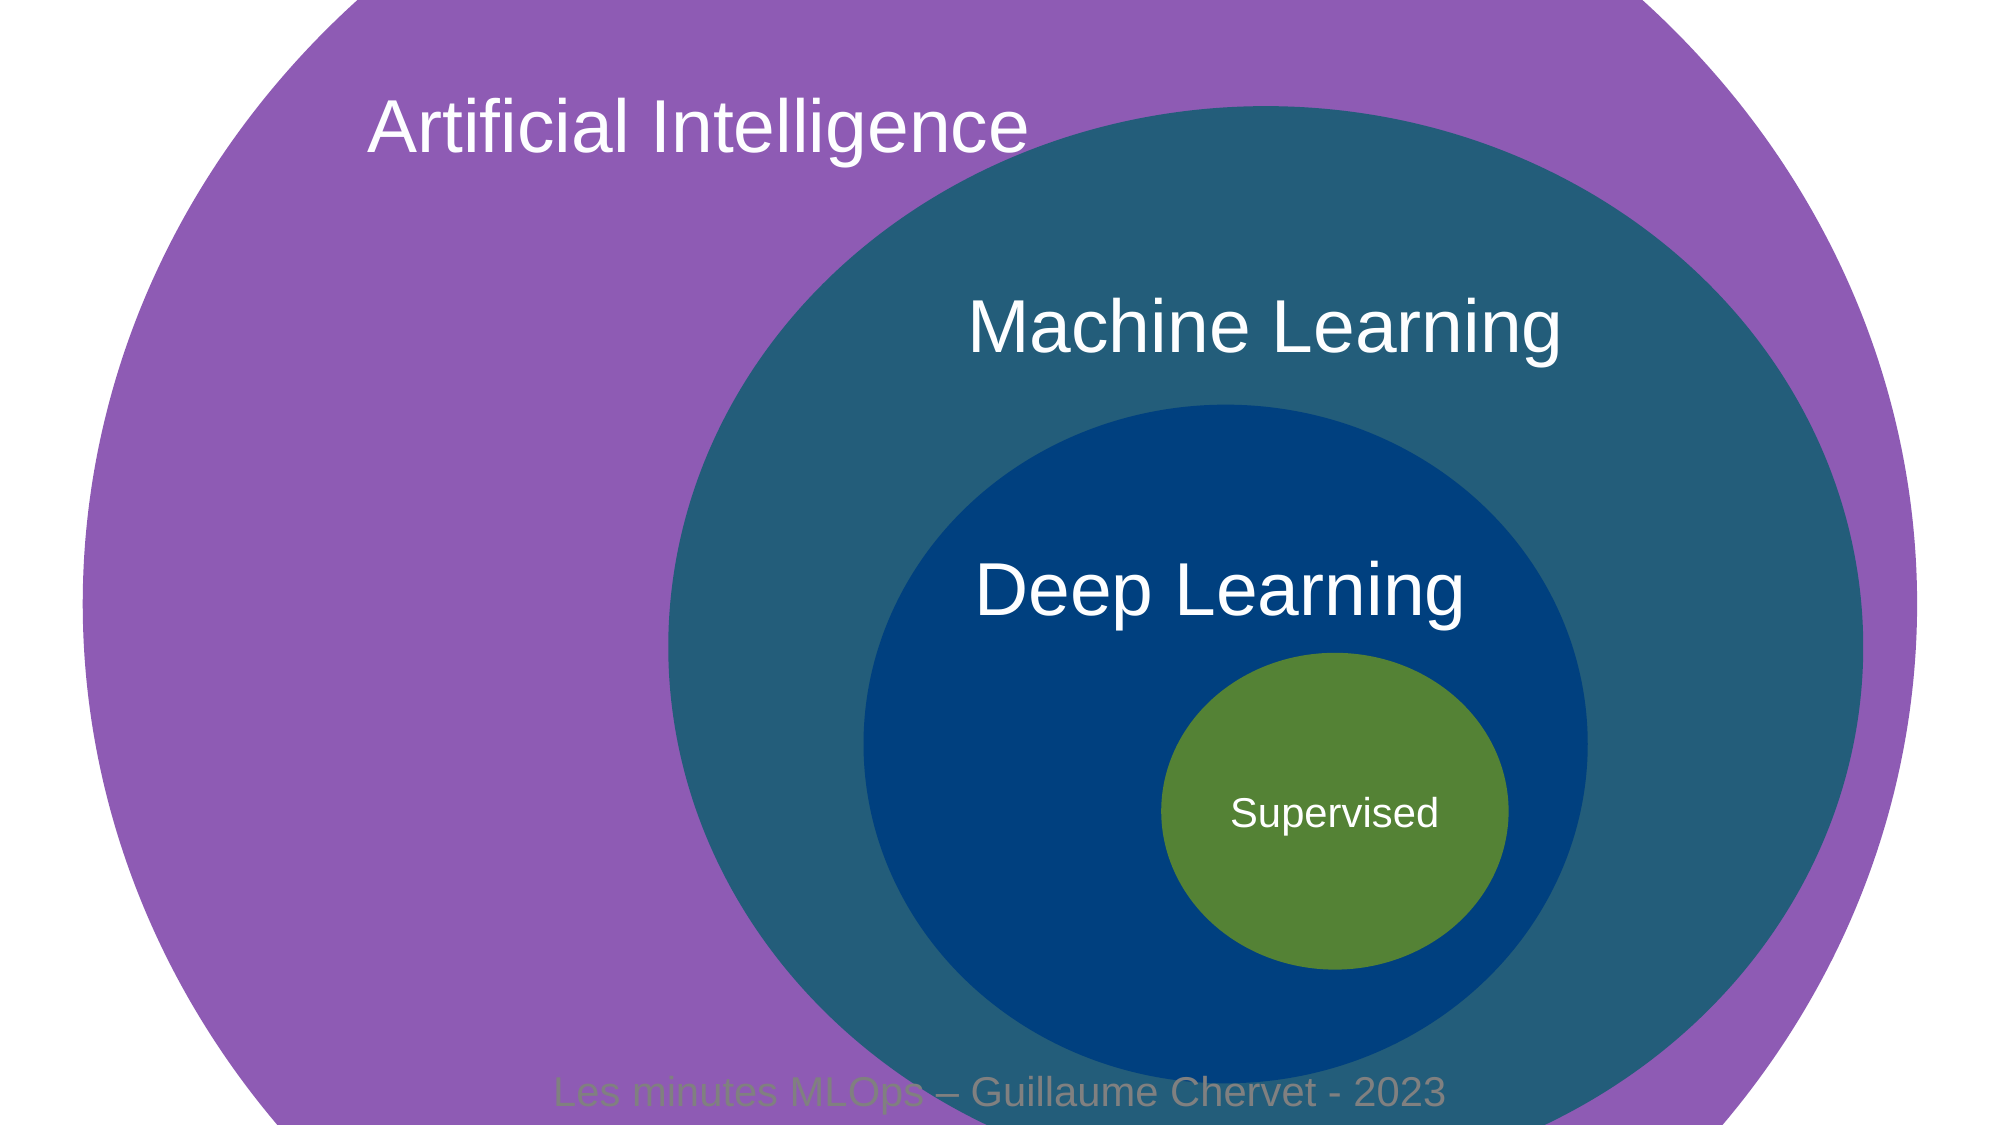

Artificial Intelligence

Machine Learning

Deep Learning
Supervised
Les minutes MLOps – Guillaume Chervet - 2023